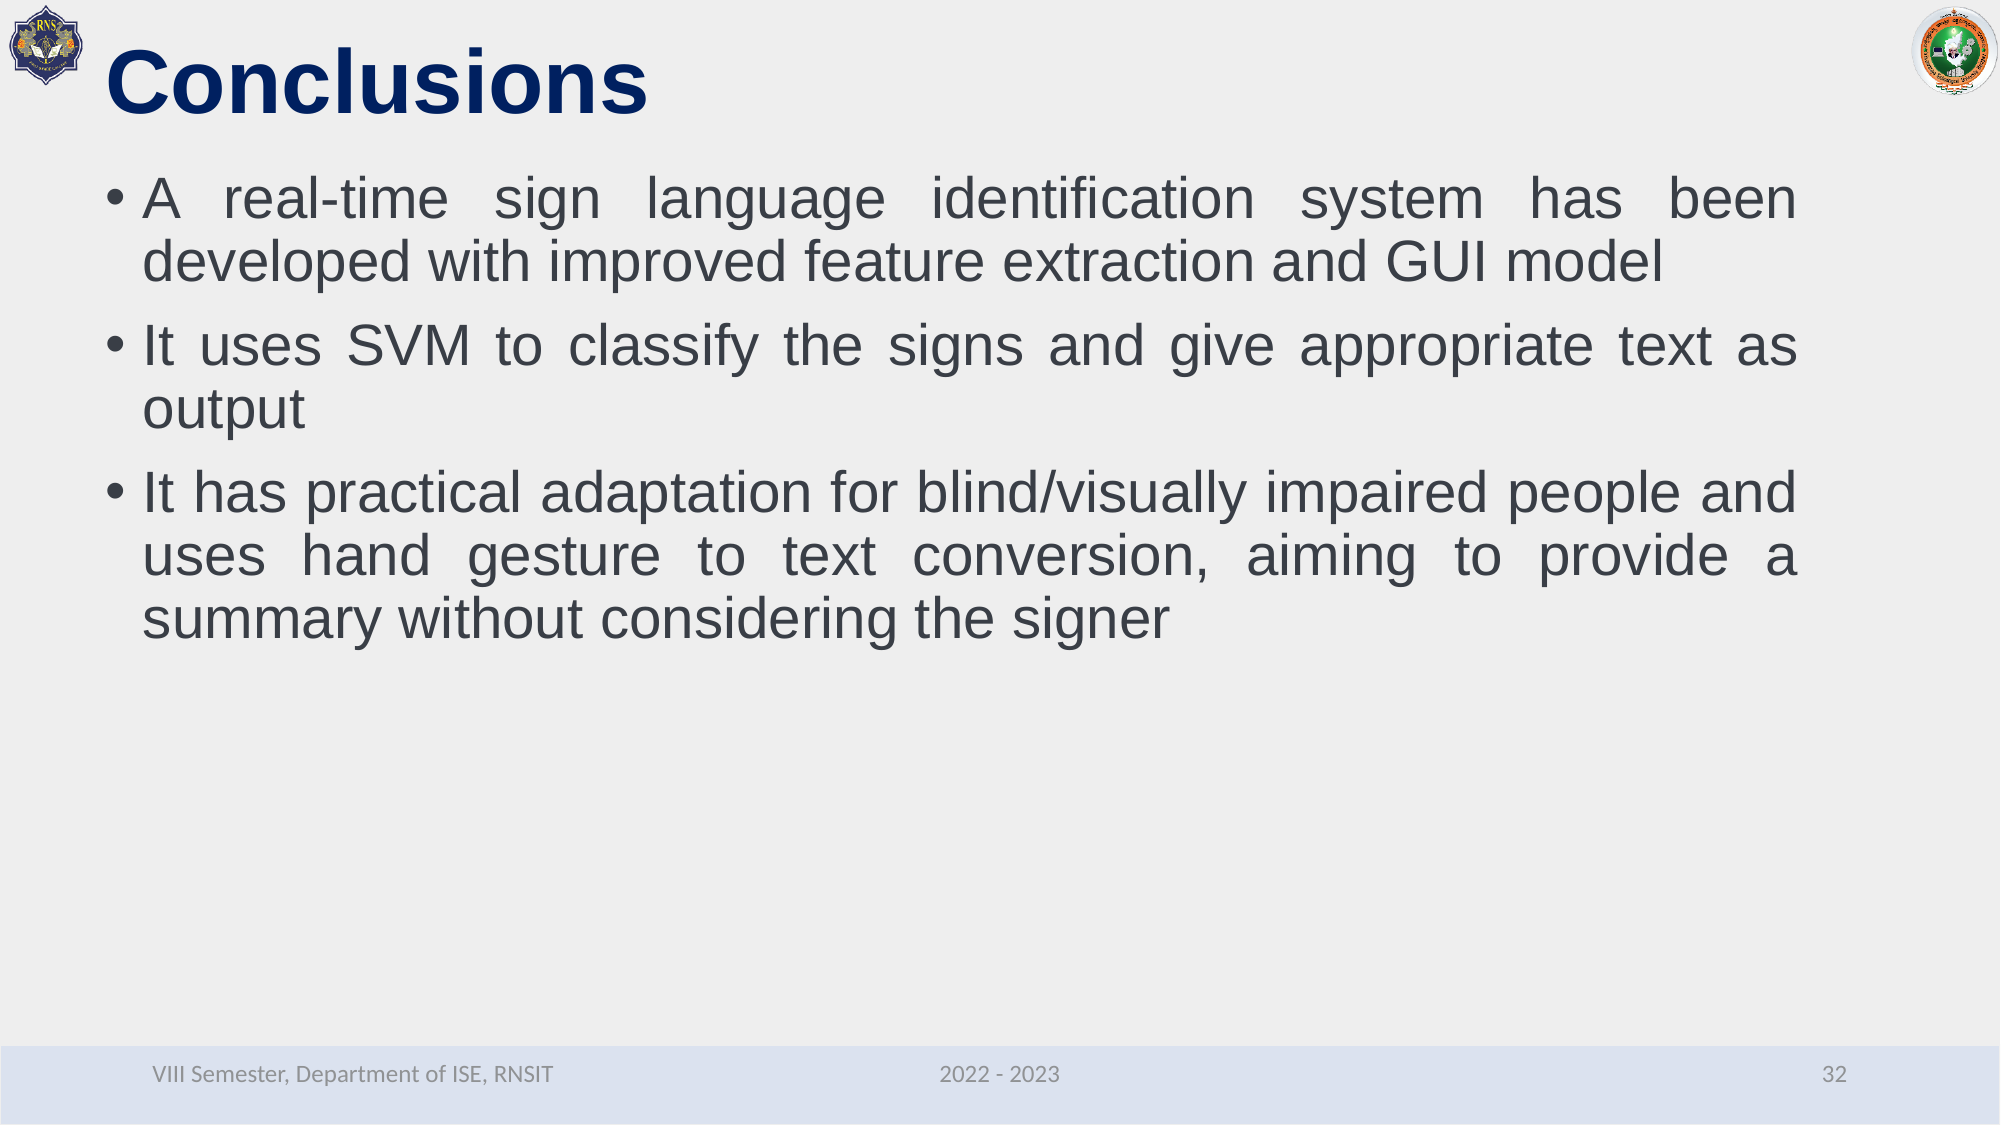

# Conclusions
A real-time sign language identification system has been developed with improved feature extraction and GUI model
It uses SVM to classify the signs and give appropriate text as output
It has practical adaptation for blind/visually impaired people and uses hand gesture to text conversion, aiming to provide a summary without considering the signer
VIII Semester, Department of ISE, RNSIT
2022 - 2023
32